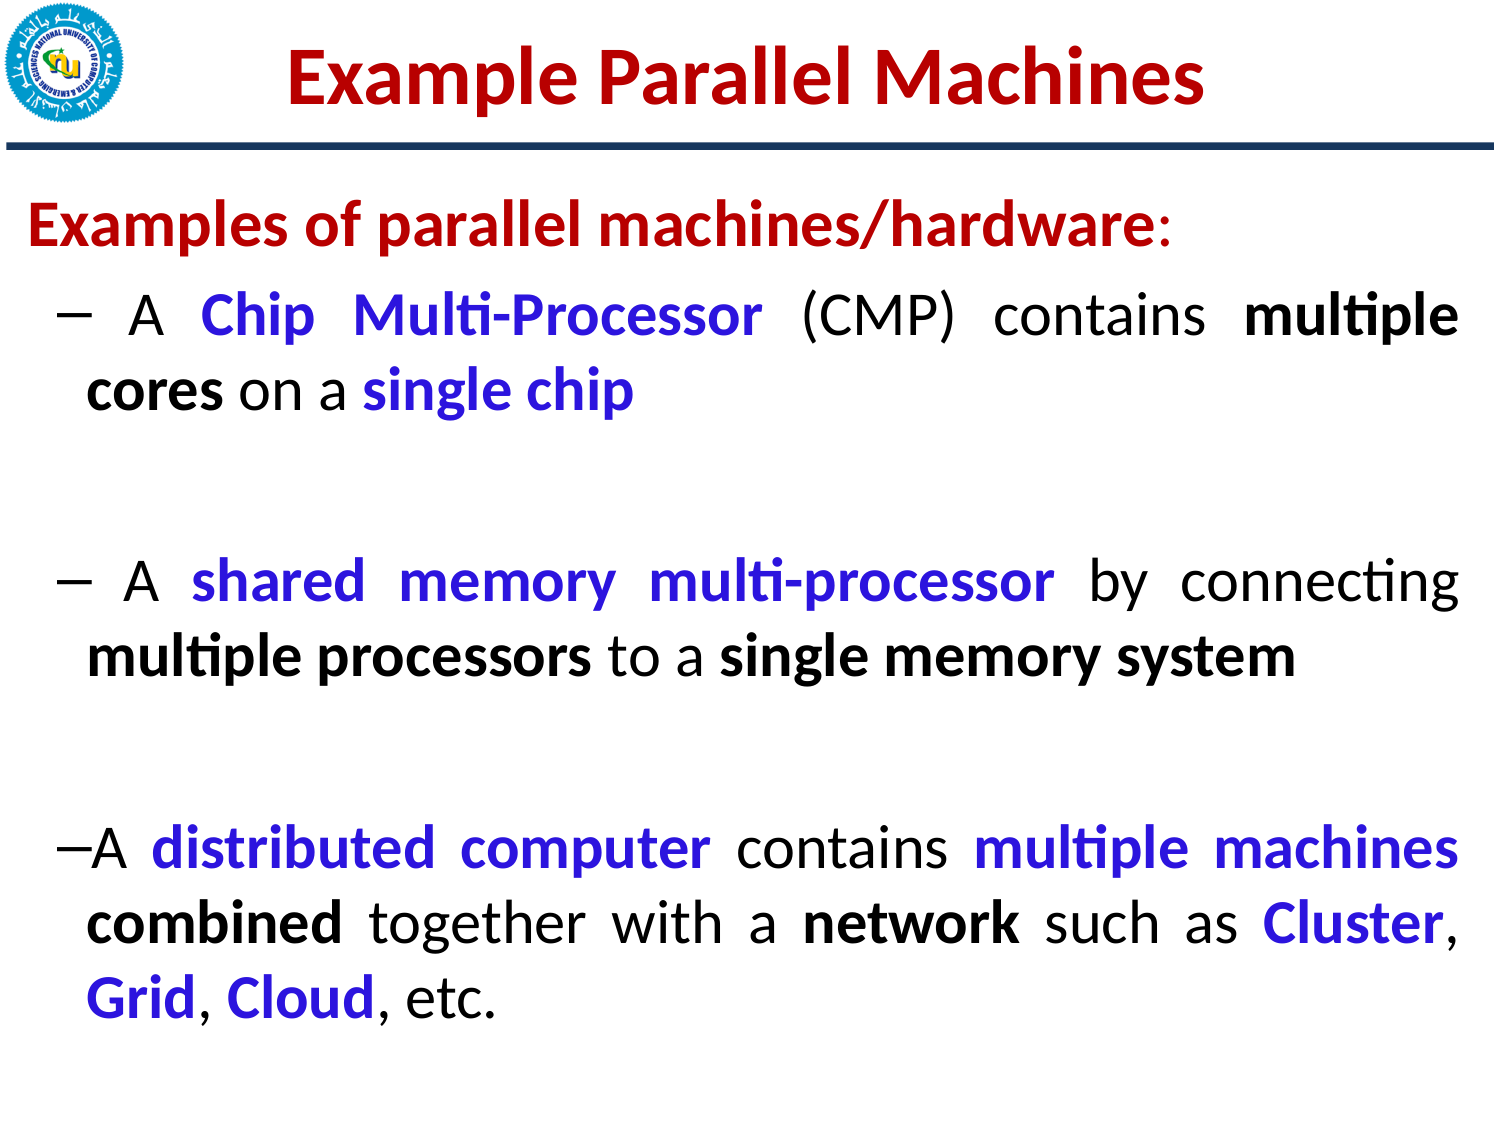

# Example Parallel Machines

Examples of parallel machines/hardware:
 A Chip Multi-Processor (CMP) contains multiple cores on a single chip

 A shared memory multi-processor by connecting multiple processors to a single memory system

A distributed computer contains multiple machines combined together with a network such as Cluster, Grid, Cloud, etc.